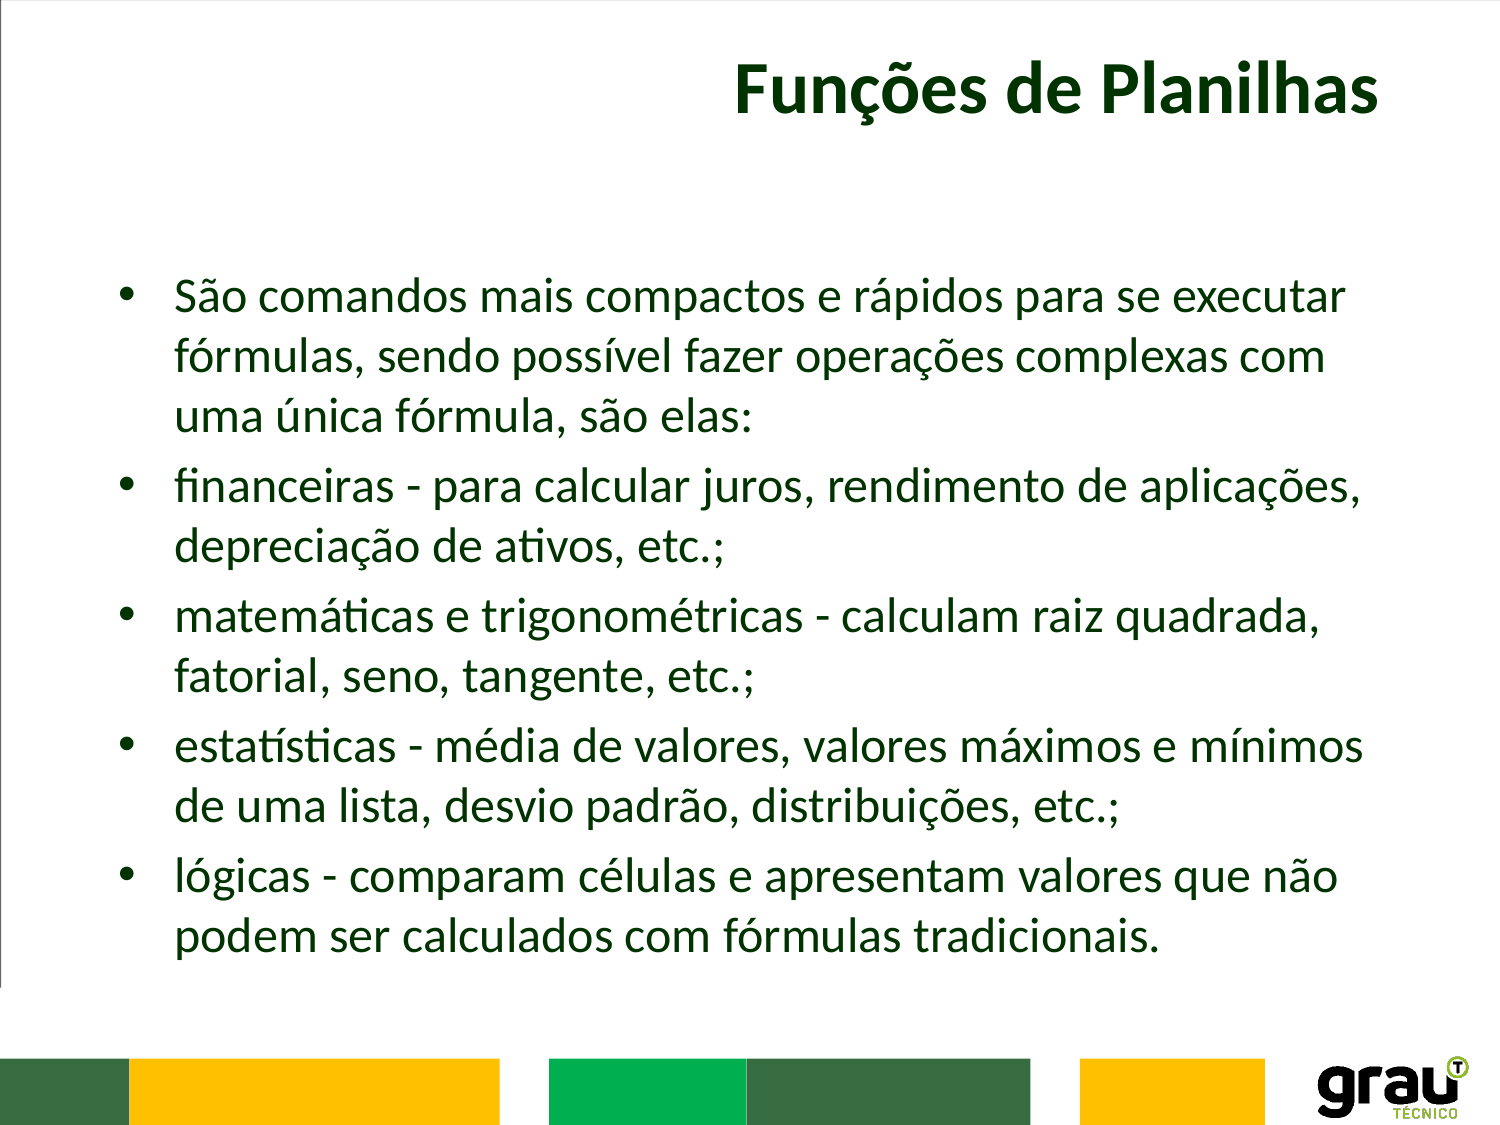

# Funções de Planilhas
São comandos mais compactos e rápidos para se executar fórmulas, sendo possível fazer operações complexas com uma única fórmula, são elas:
financeiras - para calcular juros, rendimento de aplicações, depreciação de ativos, etc.;
matemáticas e trigonométricas - calculam raiz quadrada, fatorial, seno, tangente, etc.;
estatísticas - média de valores, valores máximos e mínimos de uma lista, desvio padrão, distribuições, etc.;
lógicas - comparam células e apresentam valores que não podem ser calculados com fórmulas tradicionais.